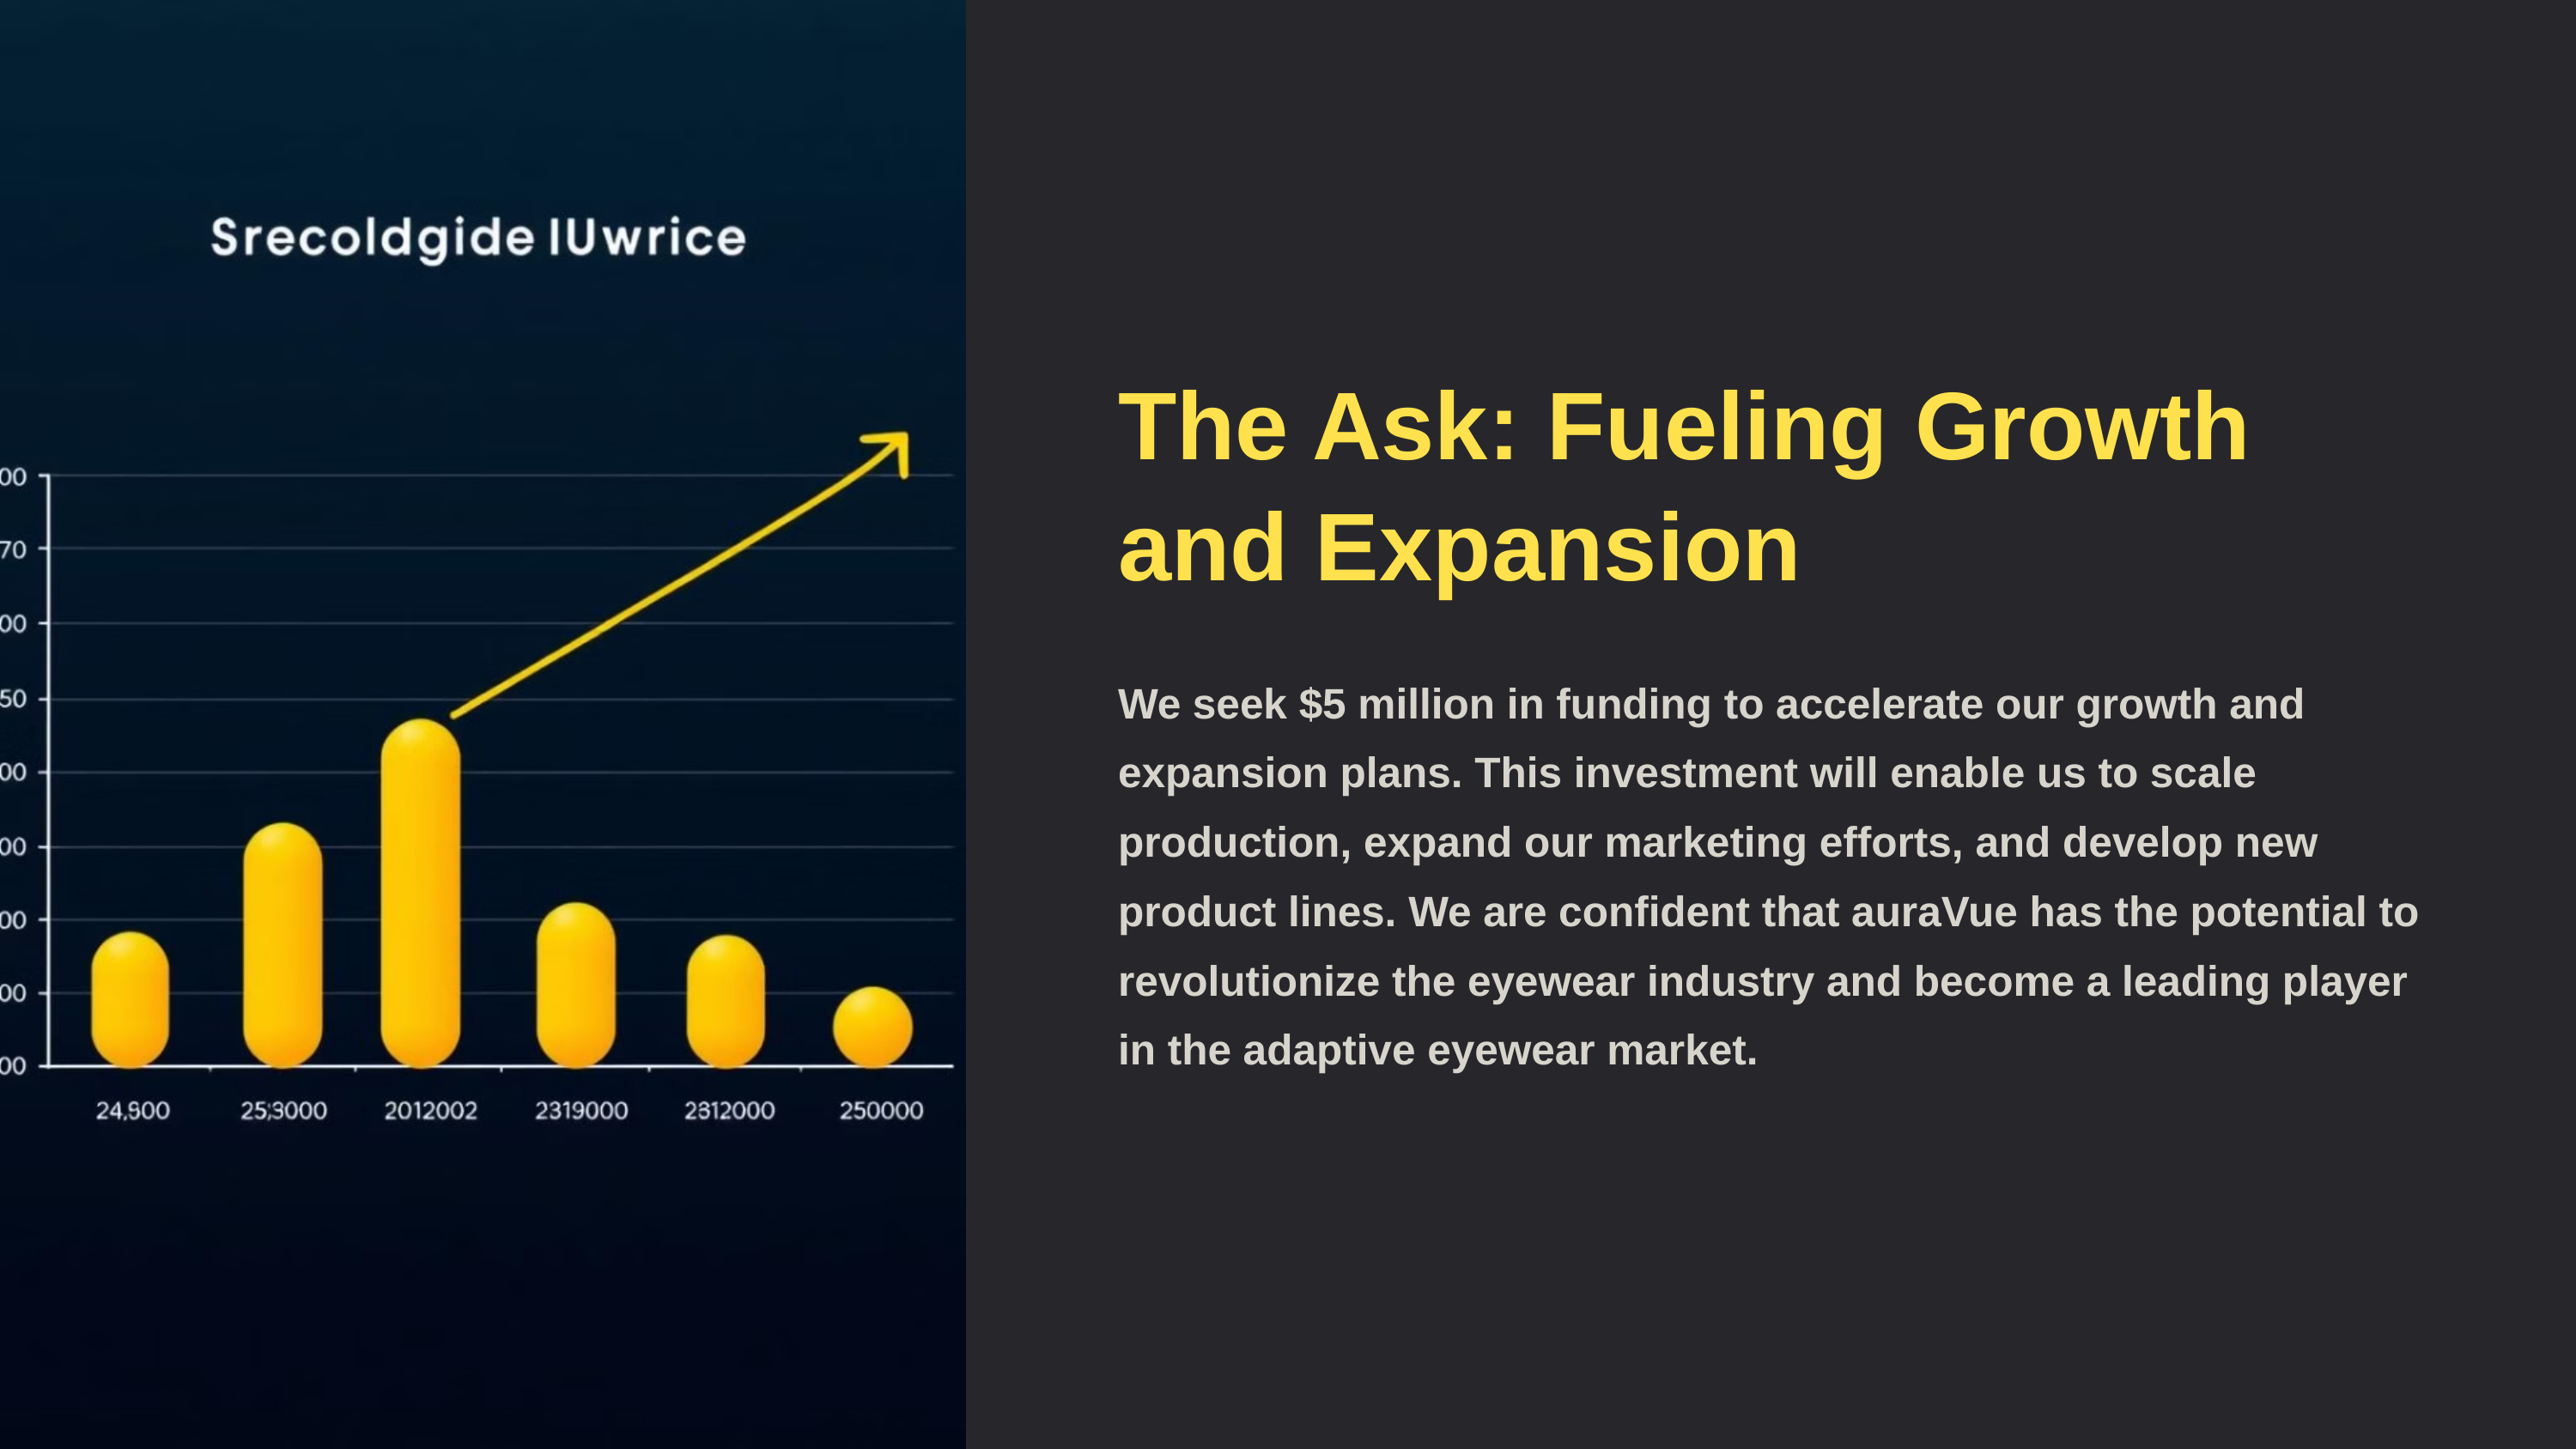

The Ask: Fueling Growth and Expansion

We seek $5 million in funding to accelerate our growth and expansion plans. This investment will enable us to scale production, expand our marketing efforts, and develop new product lines. We are confident that auraVue has the potential to revolutionize the eyewear industry and become a leading player in the adaptive eyewear market.